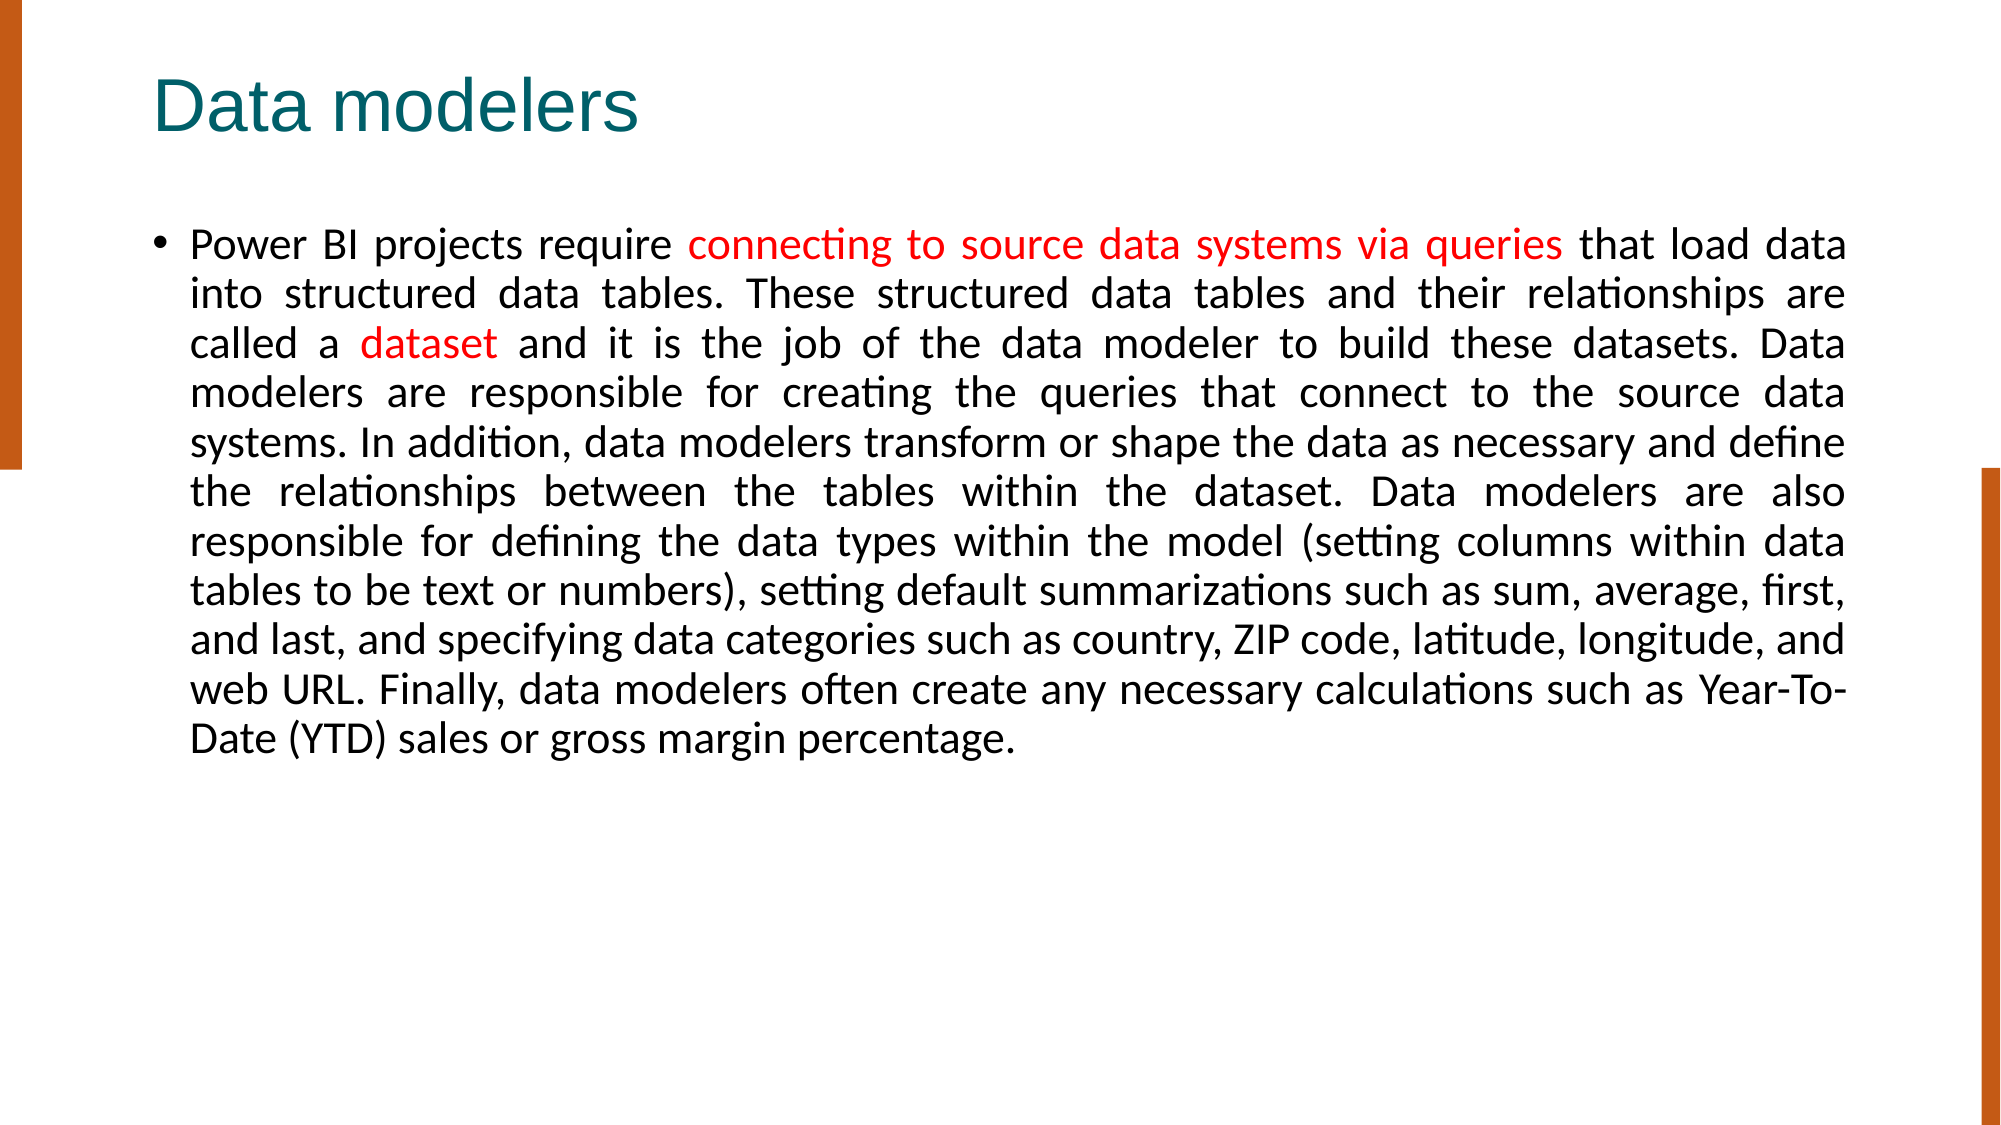

# Data modelers
Power BI projects require connecting to source data systems via queries that load data into structured data tables. These structured data tables and their relationships are called a dataset and it is the job of the data modeler to build these datasets. Data modelers are responsible for creating the queries that connect to the source data systems. In addition, data modelers transform or shape the data as necessary and define the relationships between the tables within the dataset. Data modelers are also responsible for defining the data types within the model (setting columns within data tables to be text or numbers), setting default summarizations such as sum, average, first, and last, and specifying data categories such as country, ZIP code, latitude, longitude, and web URL. Finally, data modelers often create any necessary calculations such as Year-To-Date (YTD) sales or gross margin percentage.